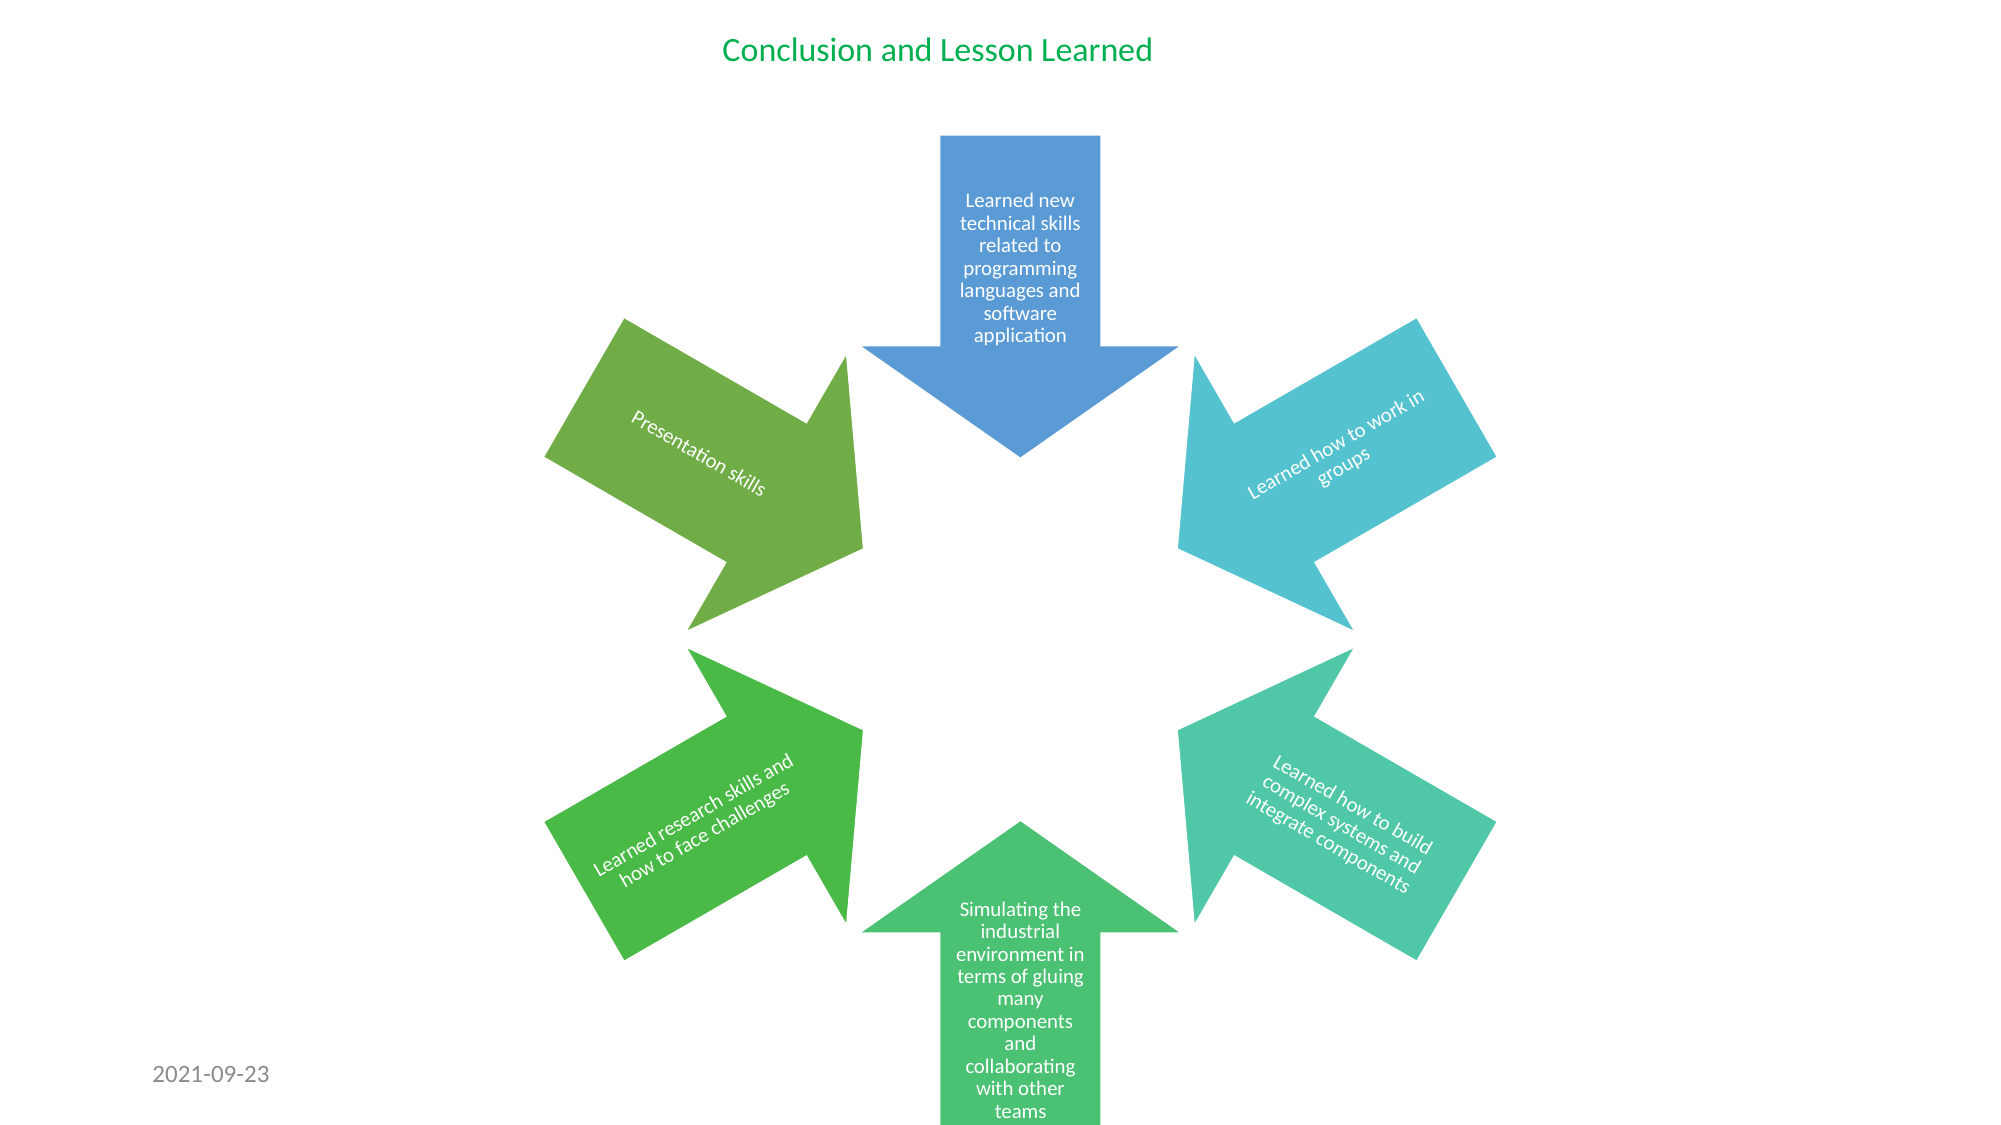

# Conclusion and Lesson Learned
Learned new technical skills related to programming languages and software application
Learned how to work in groups
Learned how to build complex systems and integrate components
Simulating the industrial environment in terms of gluing many components and collaborating with other teams
Learned research skills and how to face challenges
Presentation skills
2021-09-23
26